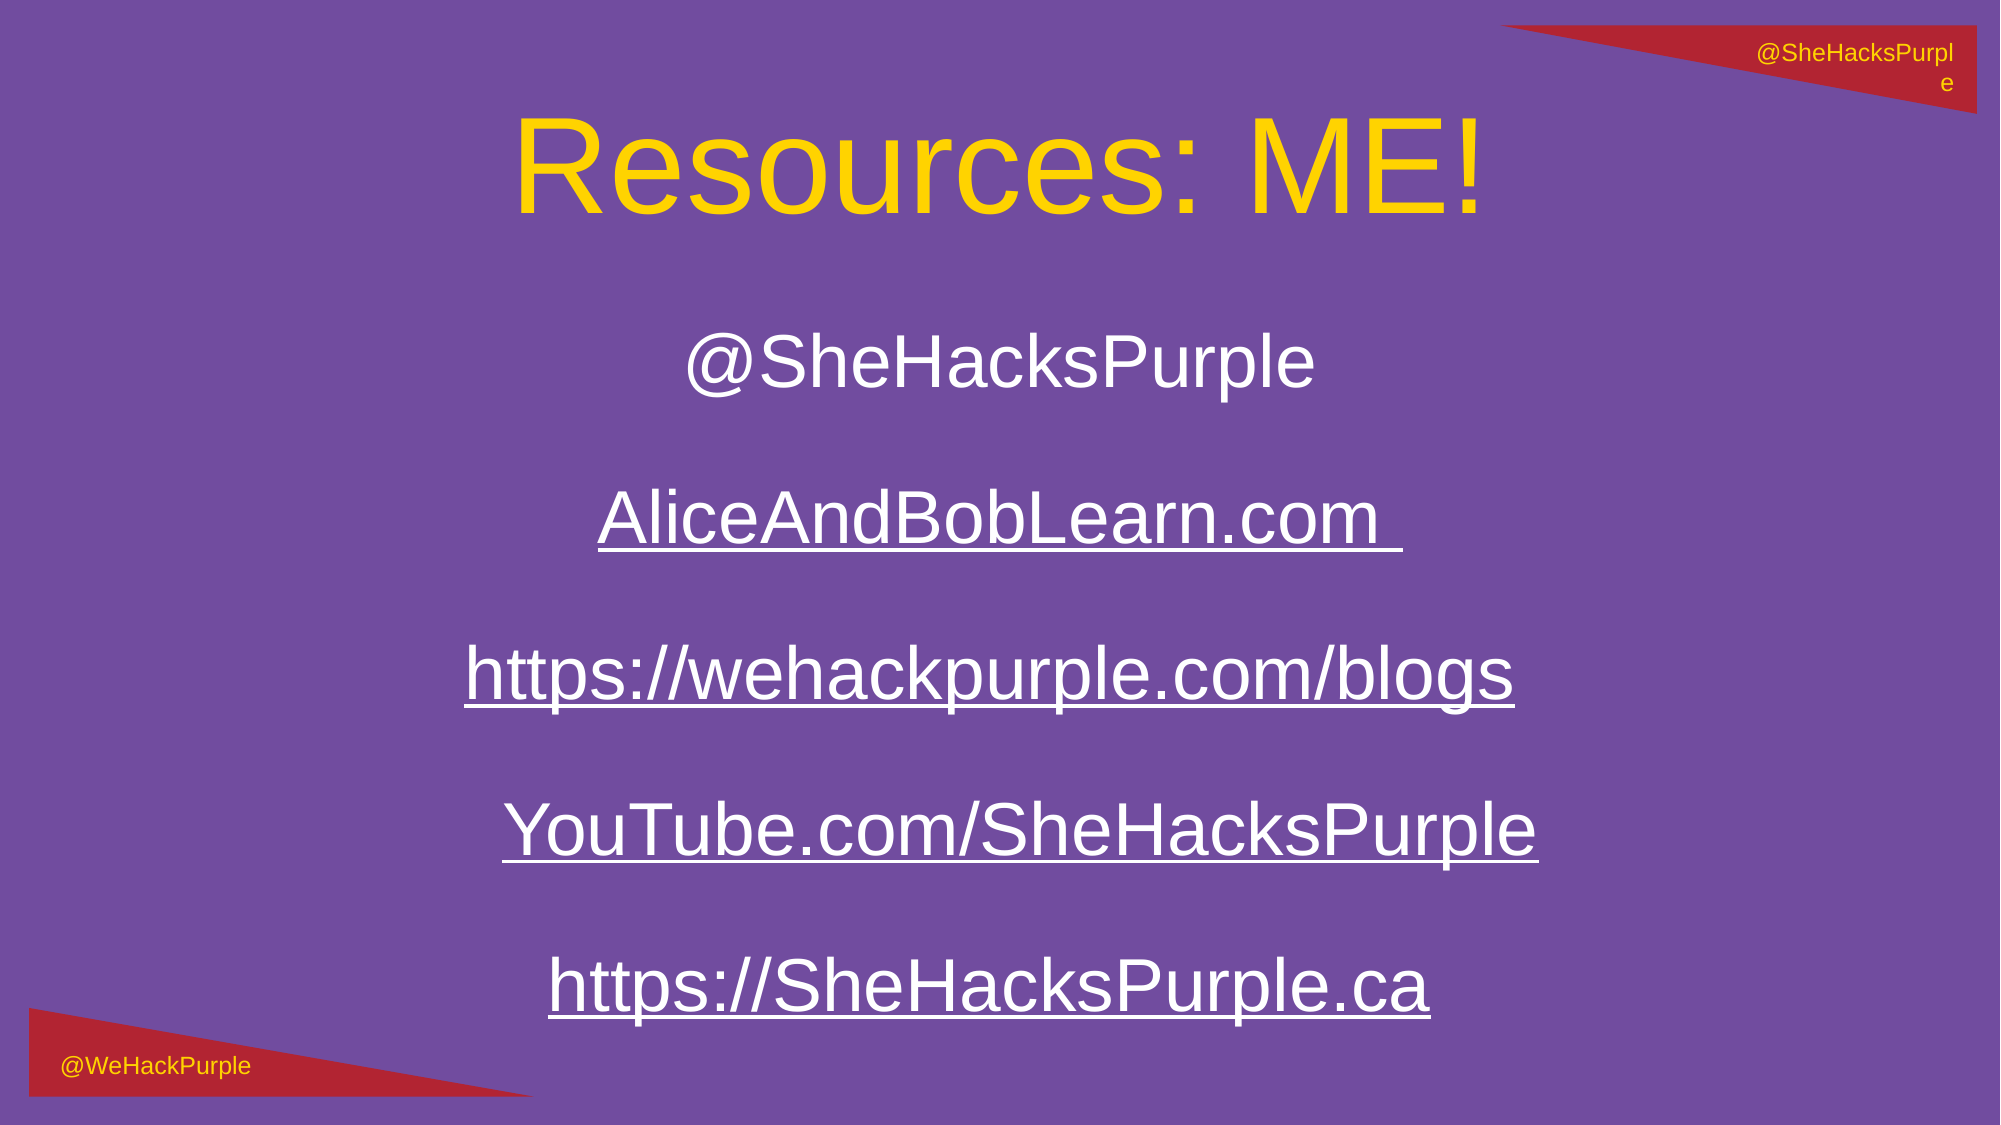

@SheHacksPurple
# Resources: ME!
@SheHacksPurple
AliceAndBobLearn.com
https://wehackpurple.com/blogs
  YouTube.com/SheHacksPurple
https://SheHacksPurple.ca

@WeHackPurple